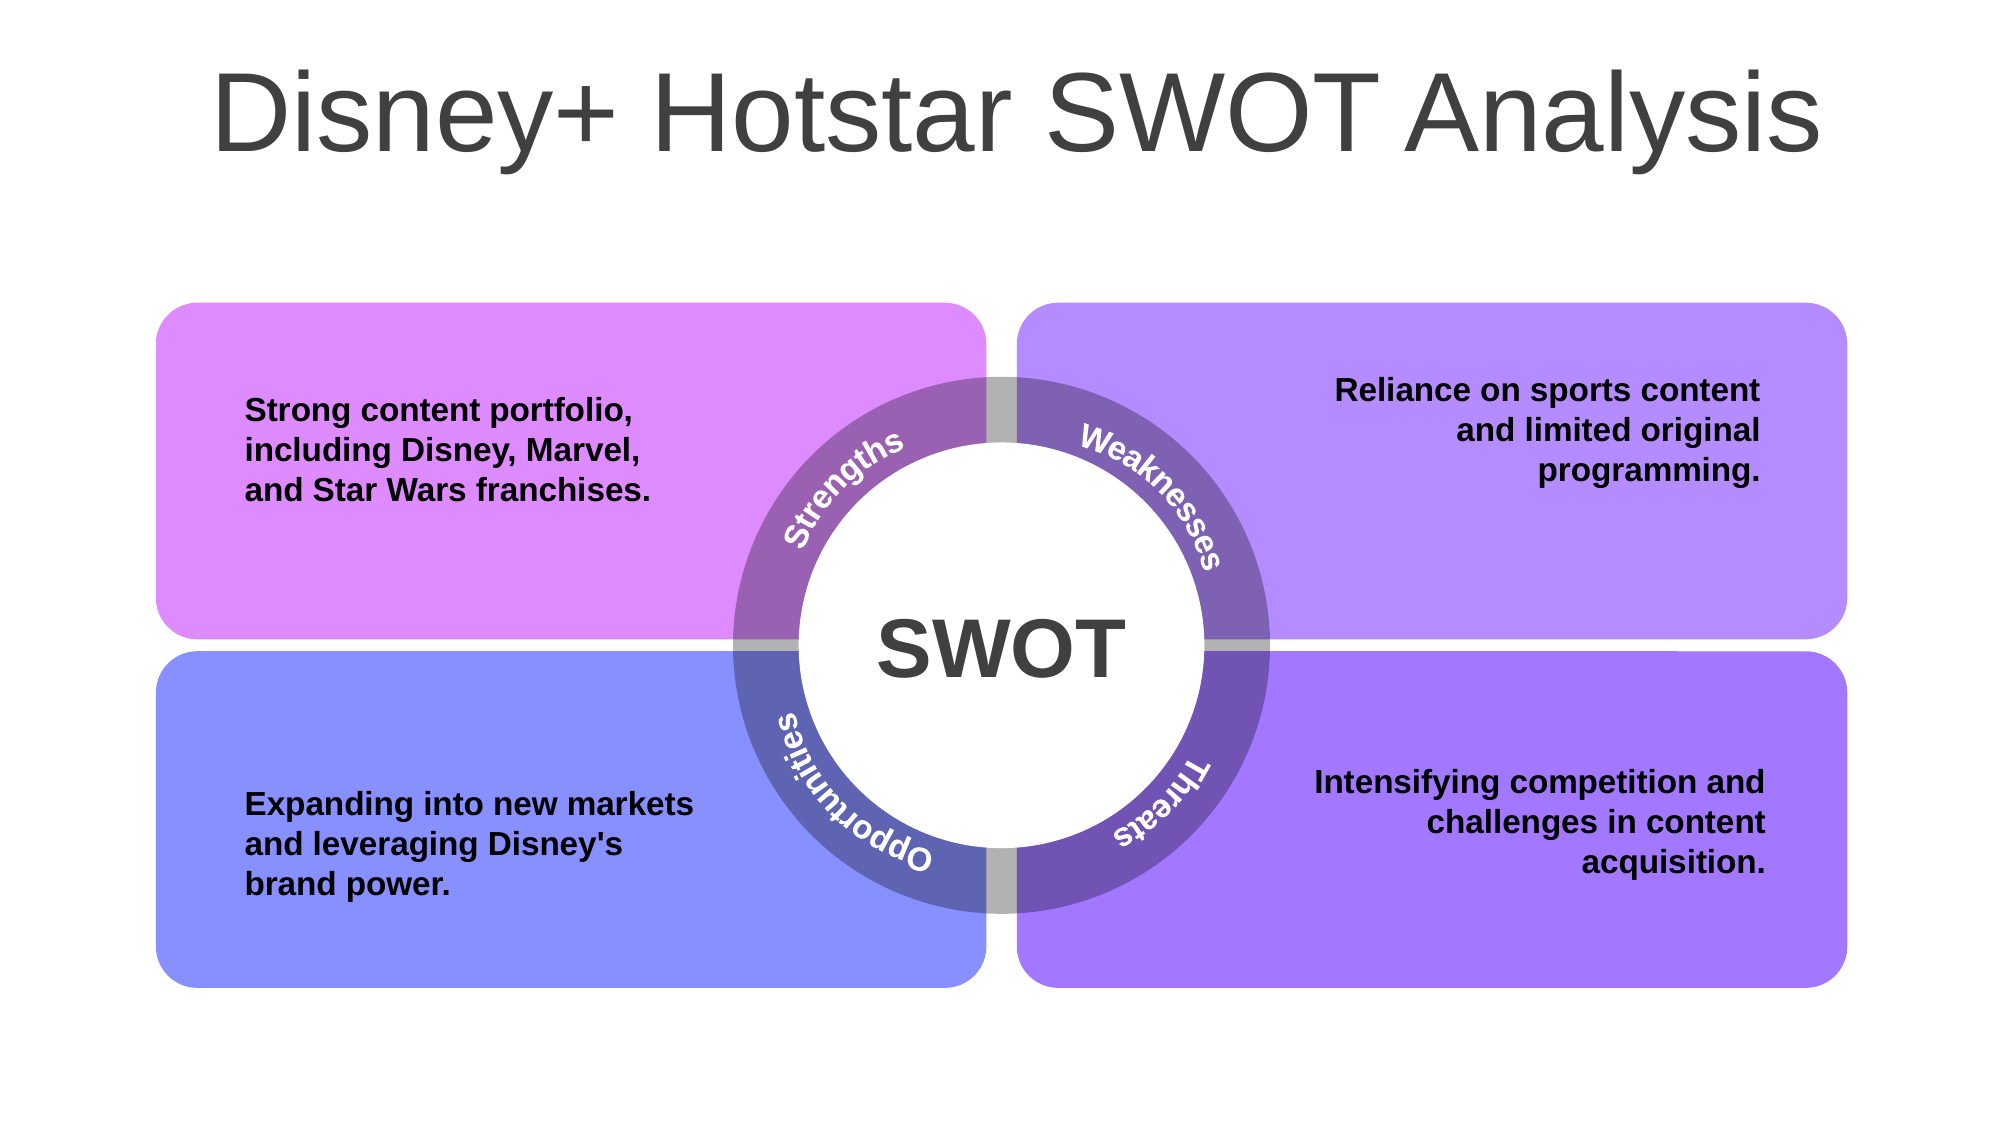

Disney+ Hotstar SWOT Analysis

Reliance on sports content and limited original programming.

Strong content portfolio, including Disney, Marvel, and Star Wars franchises.
Strengths
Weaknesses
Opportunities
Threats
SWOT
Intensifying competition and challenges in content acquisition.
Expanding into new markets and leveraging Disney's brand power.